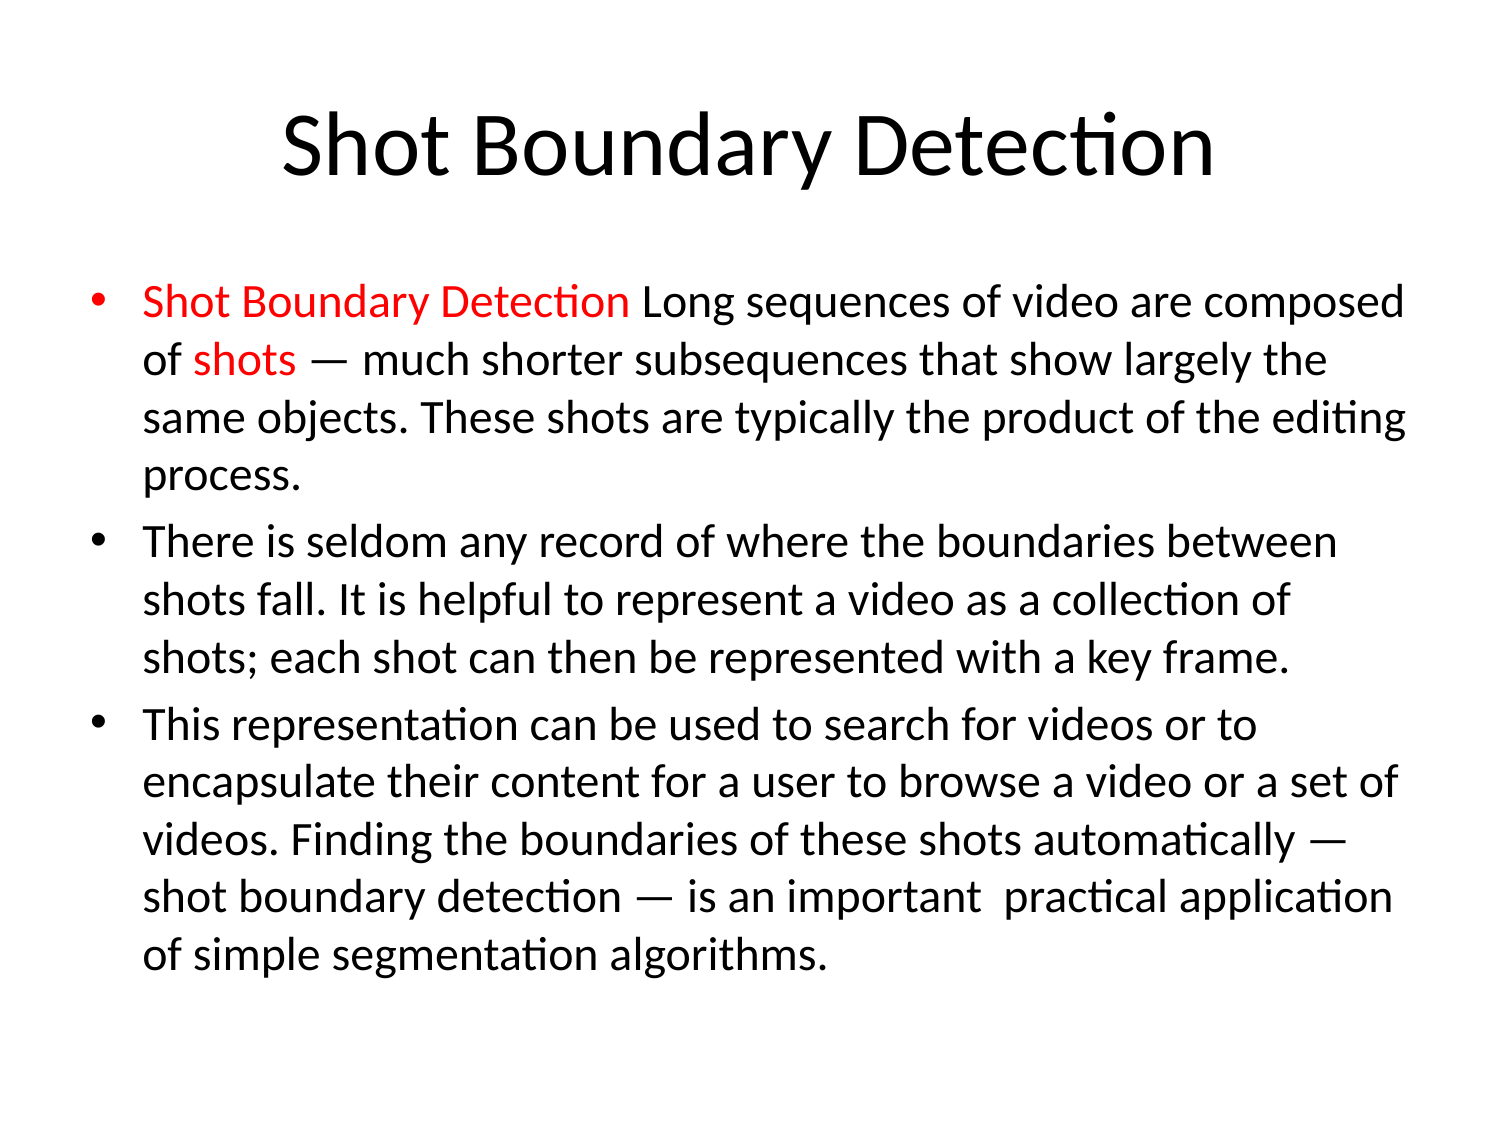

# Shot Boundary Detection
Shot Boundary Detection Long sequences of video are composed of shots — much shorter subsequences that show largely the same objects. These shots are typically the product of the editing process.
There is seldom any record of where the boundaries between shots fall. It is helpful to represent a video as a collection of shots; each shot can then be represented with a key frame.
This representation can be used to search for videos or to encapsulate their content for a user to browse a video or a set of videos. Finding the boundaries of these shots automatically — shot boundary detection — is an important  practical application of simple segmentation algorithms.